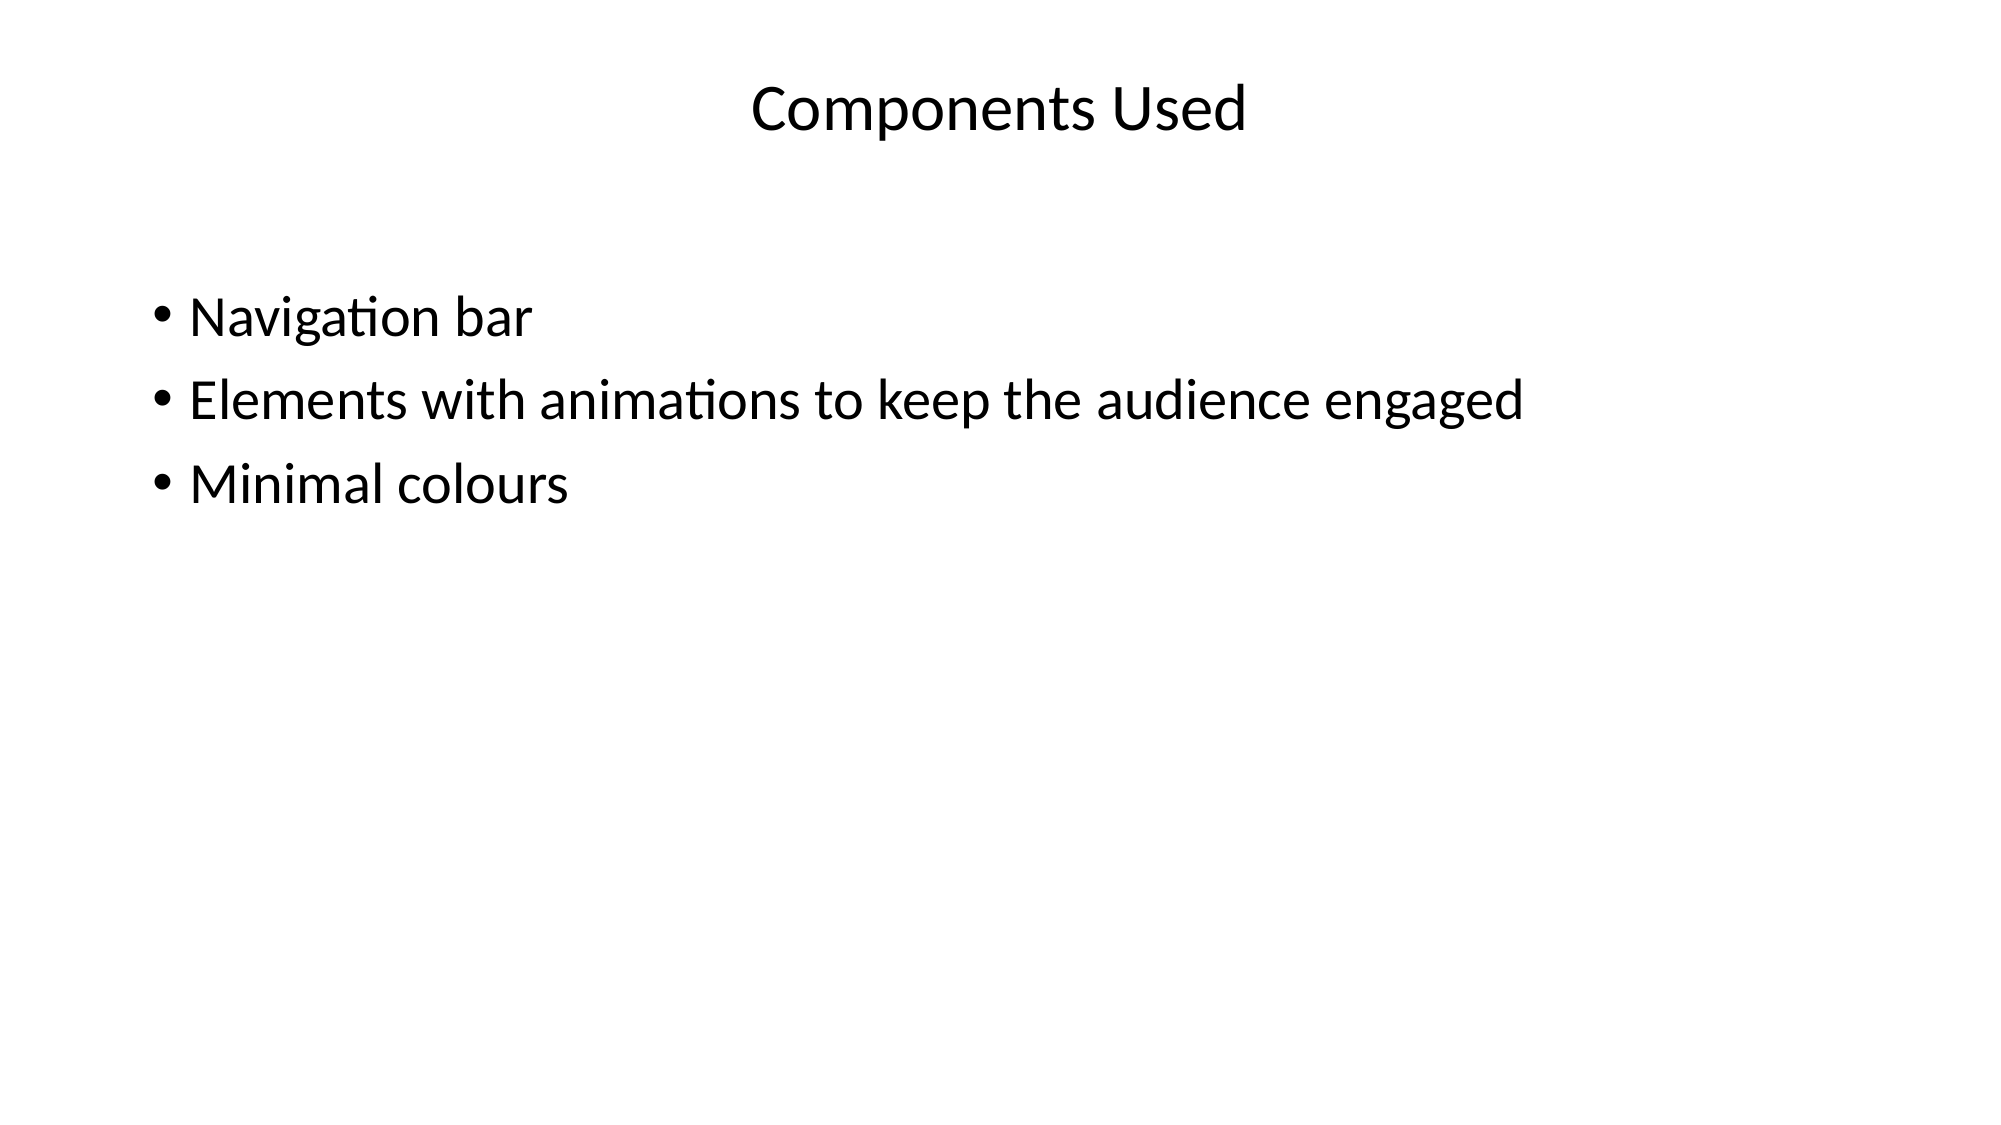

# Components Used
Navigation bar
Elements with animations to keep the audience engaged
Minimal colours